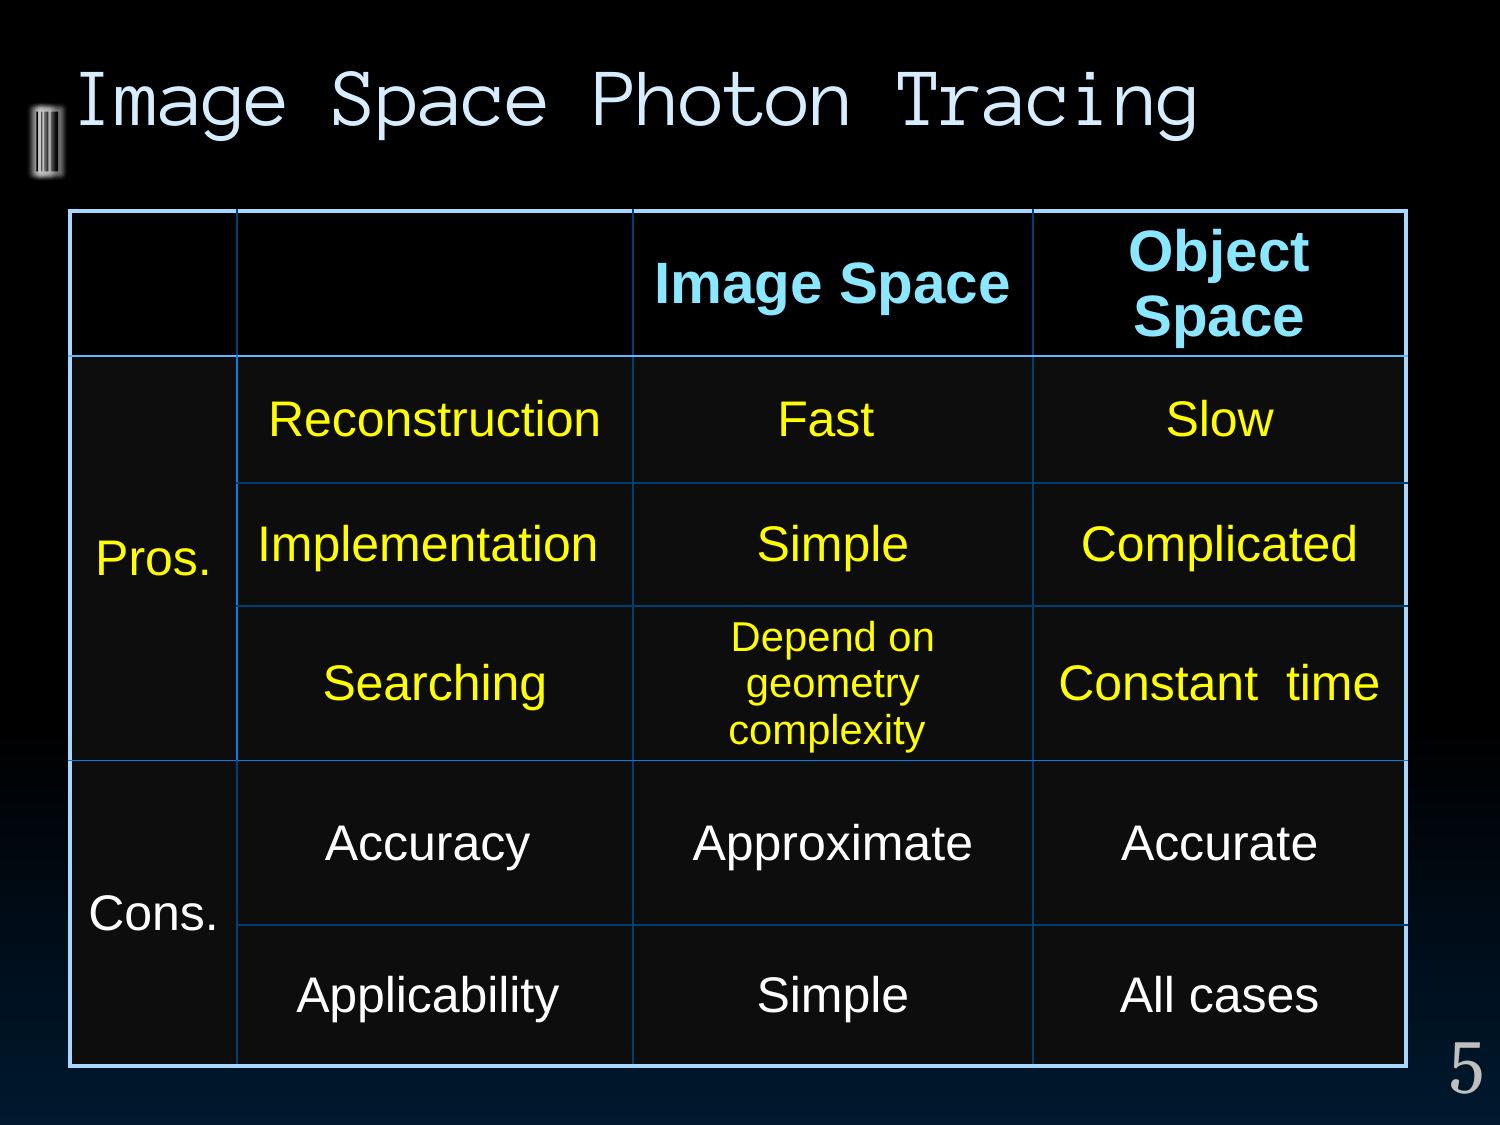

# Image Space Photon Tracing
|  |  | Image Space | Object Space |
| --- | --- | --- | --- |
| Pros. | Reconstruction | Fast | Slow |
|  | Implementation | Simple | Complicated |
|  | Searching | Depend on geometry complexity | Constant time |
| Cons. | Accuracy | Approximate | Accurate |
|  | Applicability | Simple | All cases |
5